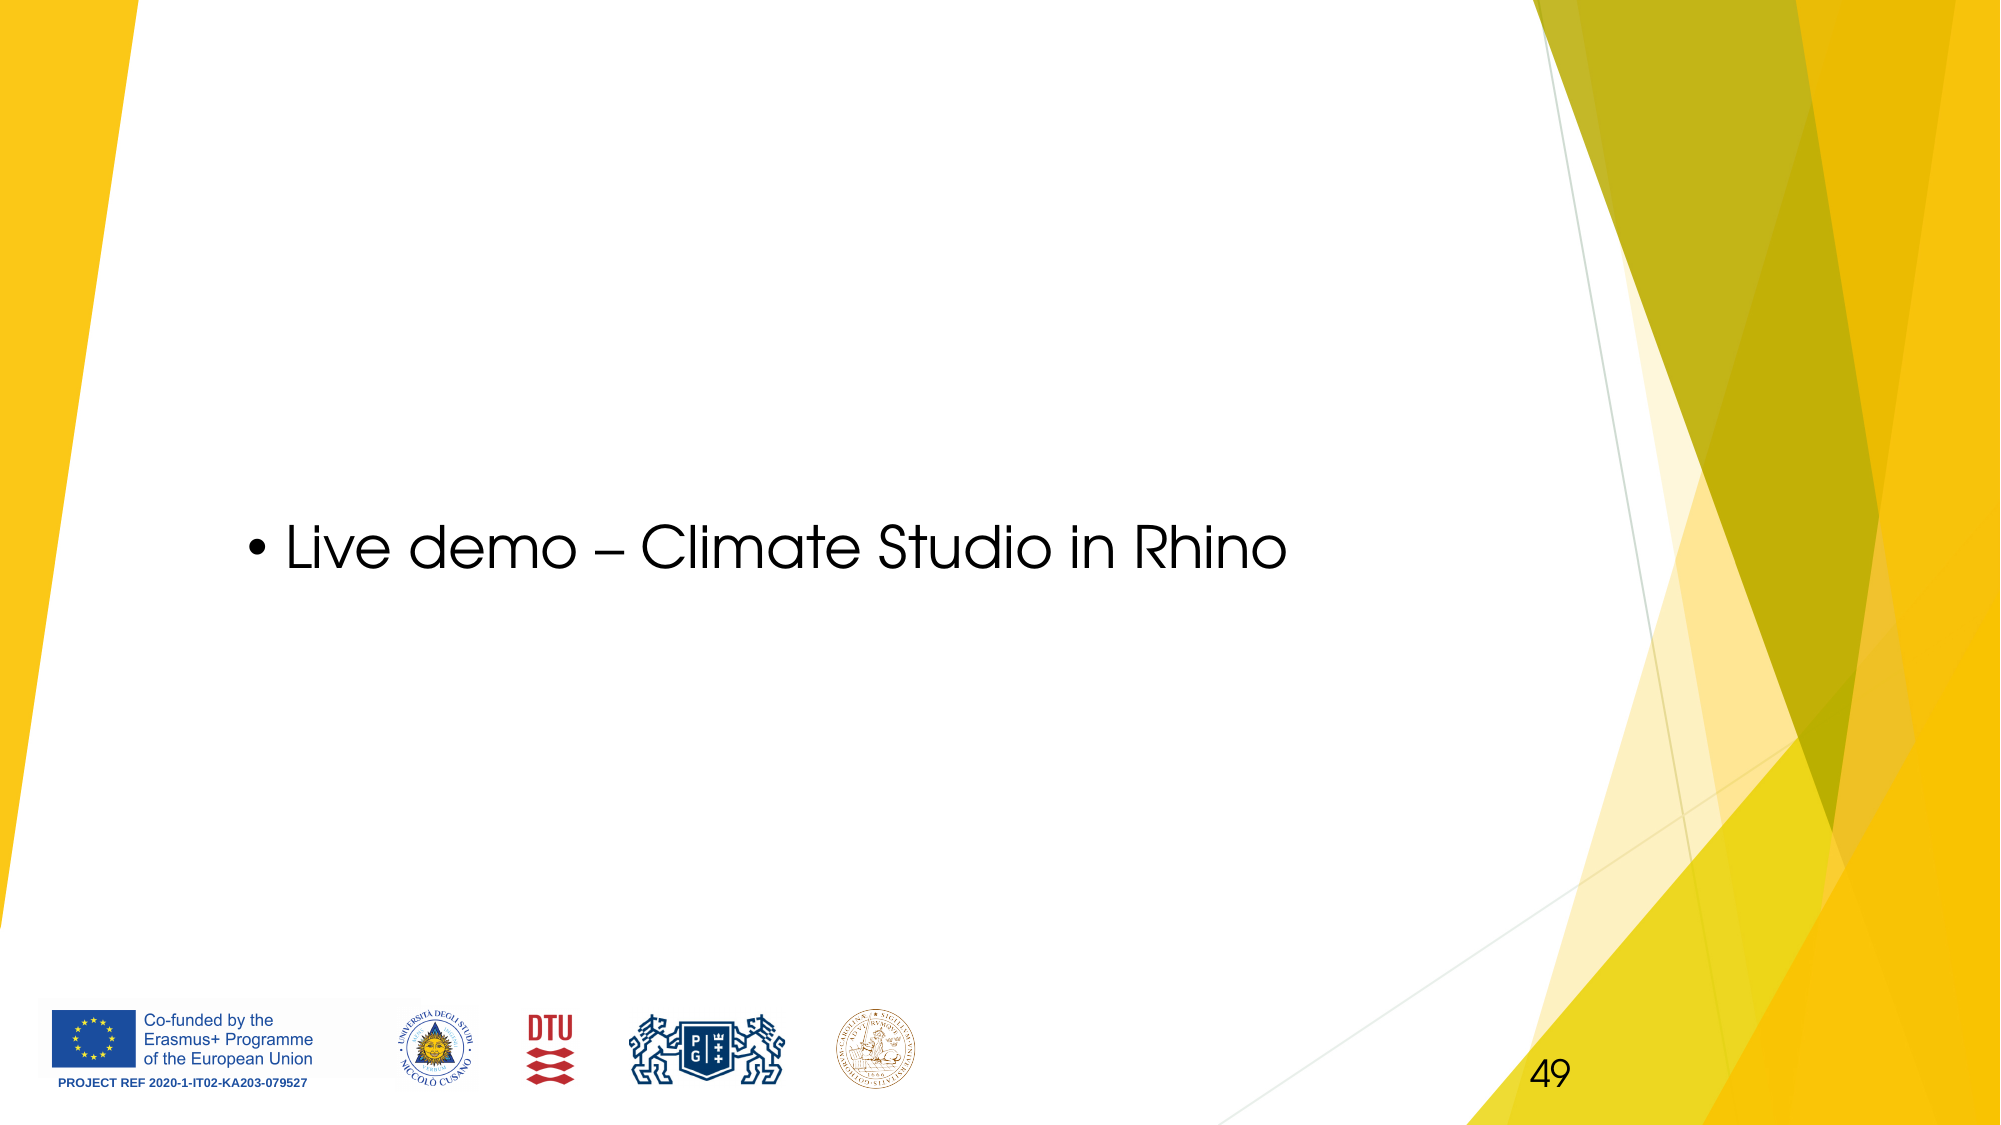

Live demo – Climate Studio in Rhino
49